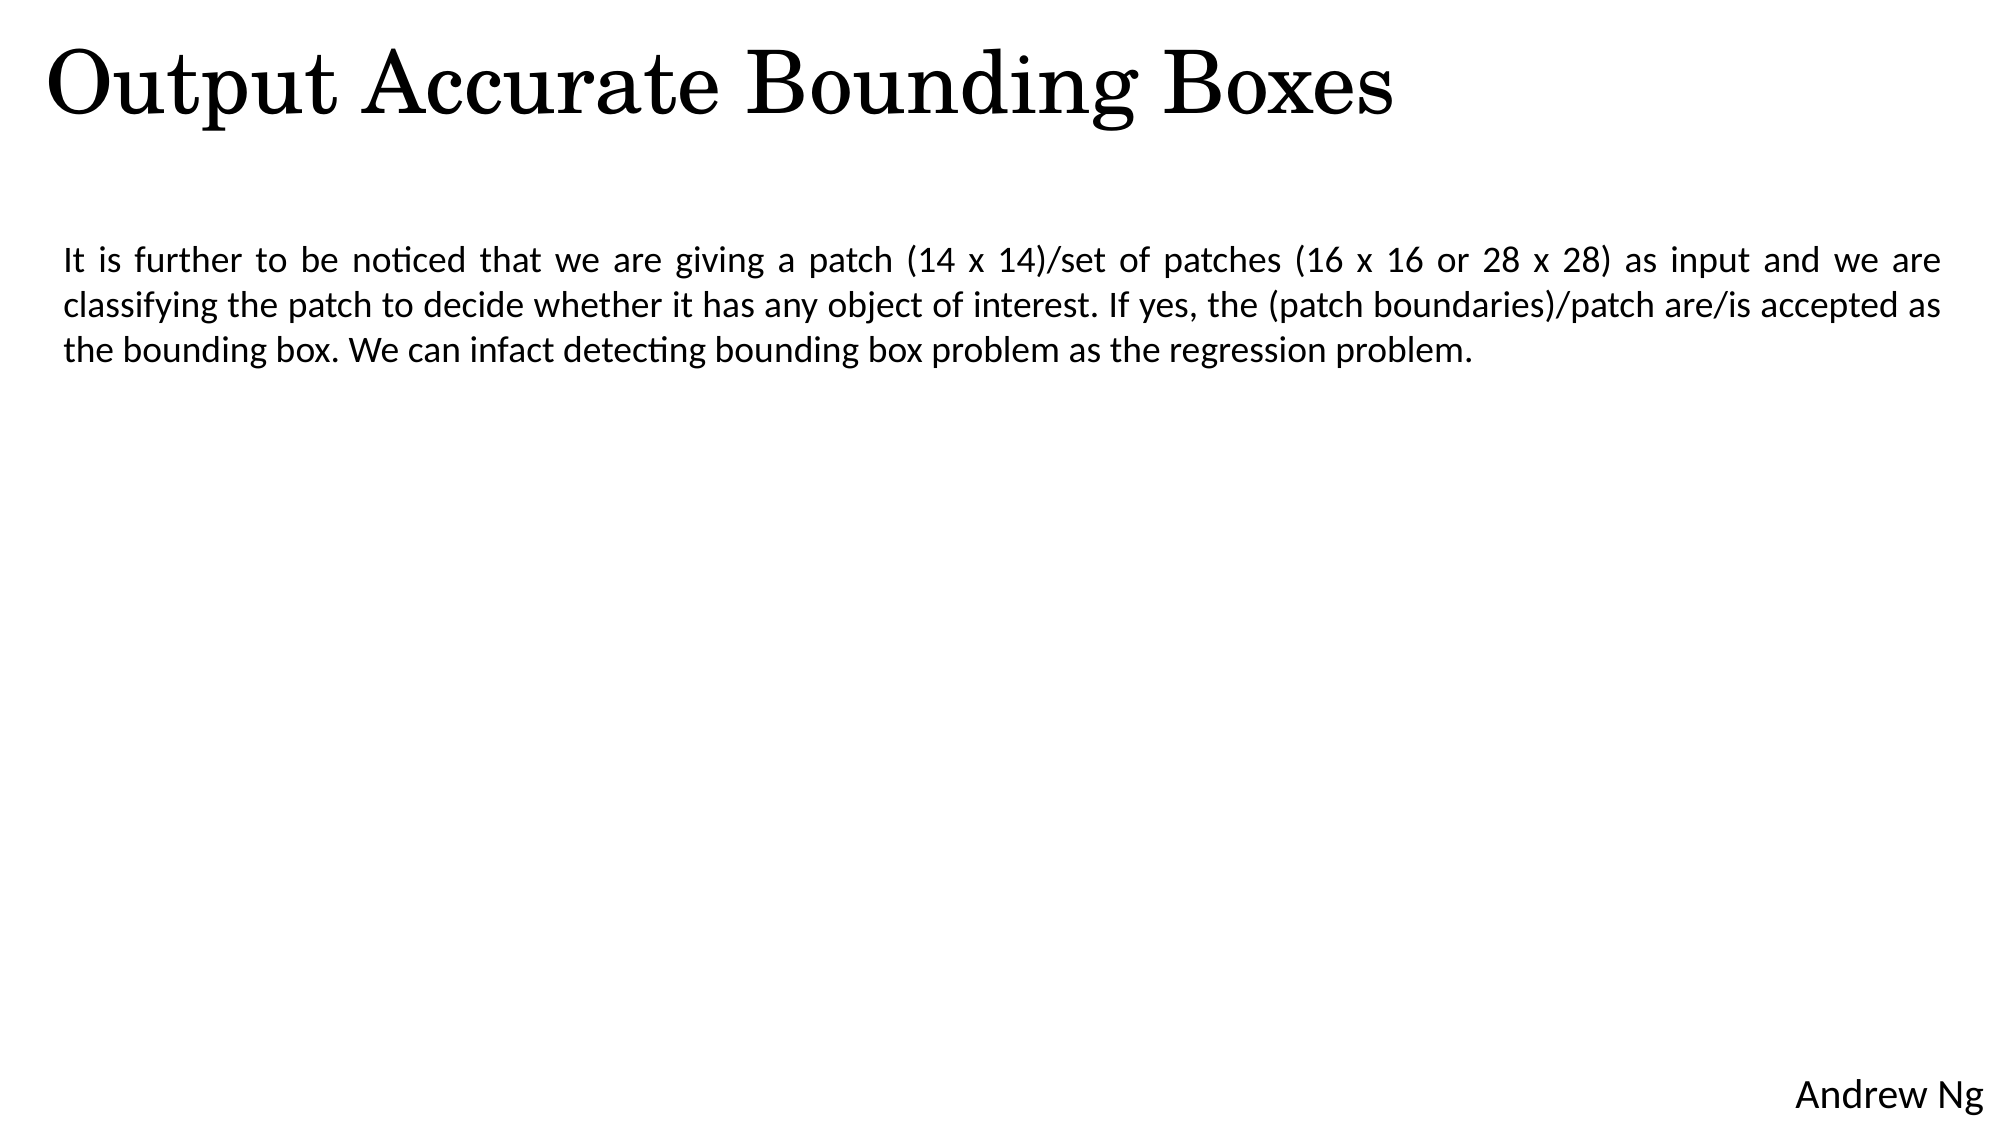

# Output Accurate Bounding Boxes
It is further to be noticed that we are giving a patch (14 x 14)/set of patches (16 x 16 or 28 x 28) as input and we are classifying the patch to decide whether it has any object of interest. If yes, the (patch boundaries)/patch are/is accepted as the bounding box. We can infact detecting bounding box problem as the regression problem.